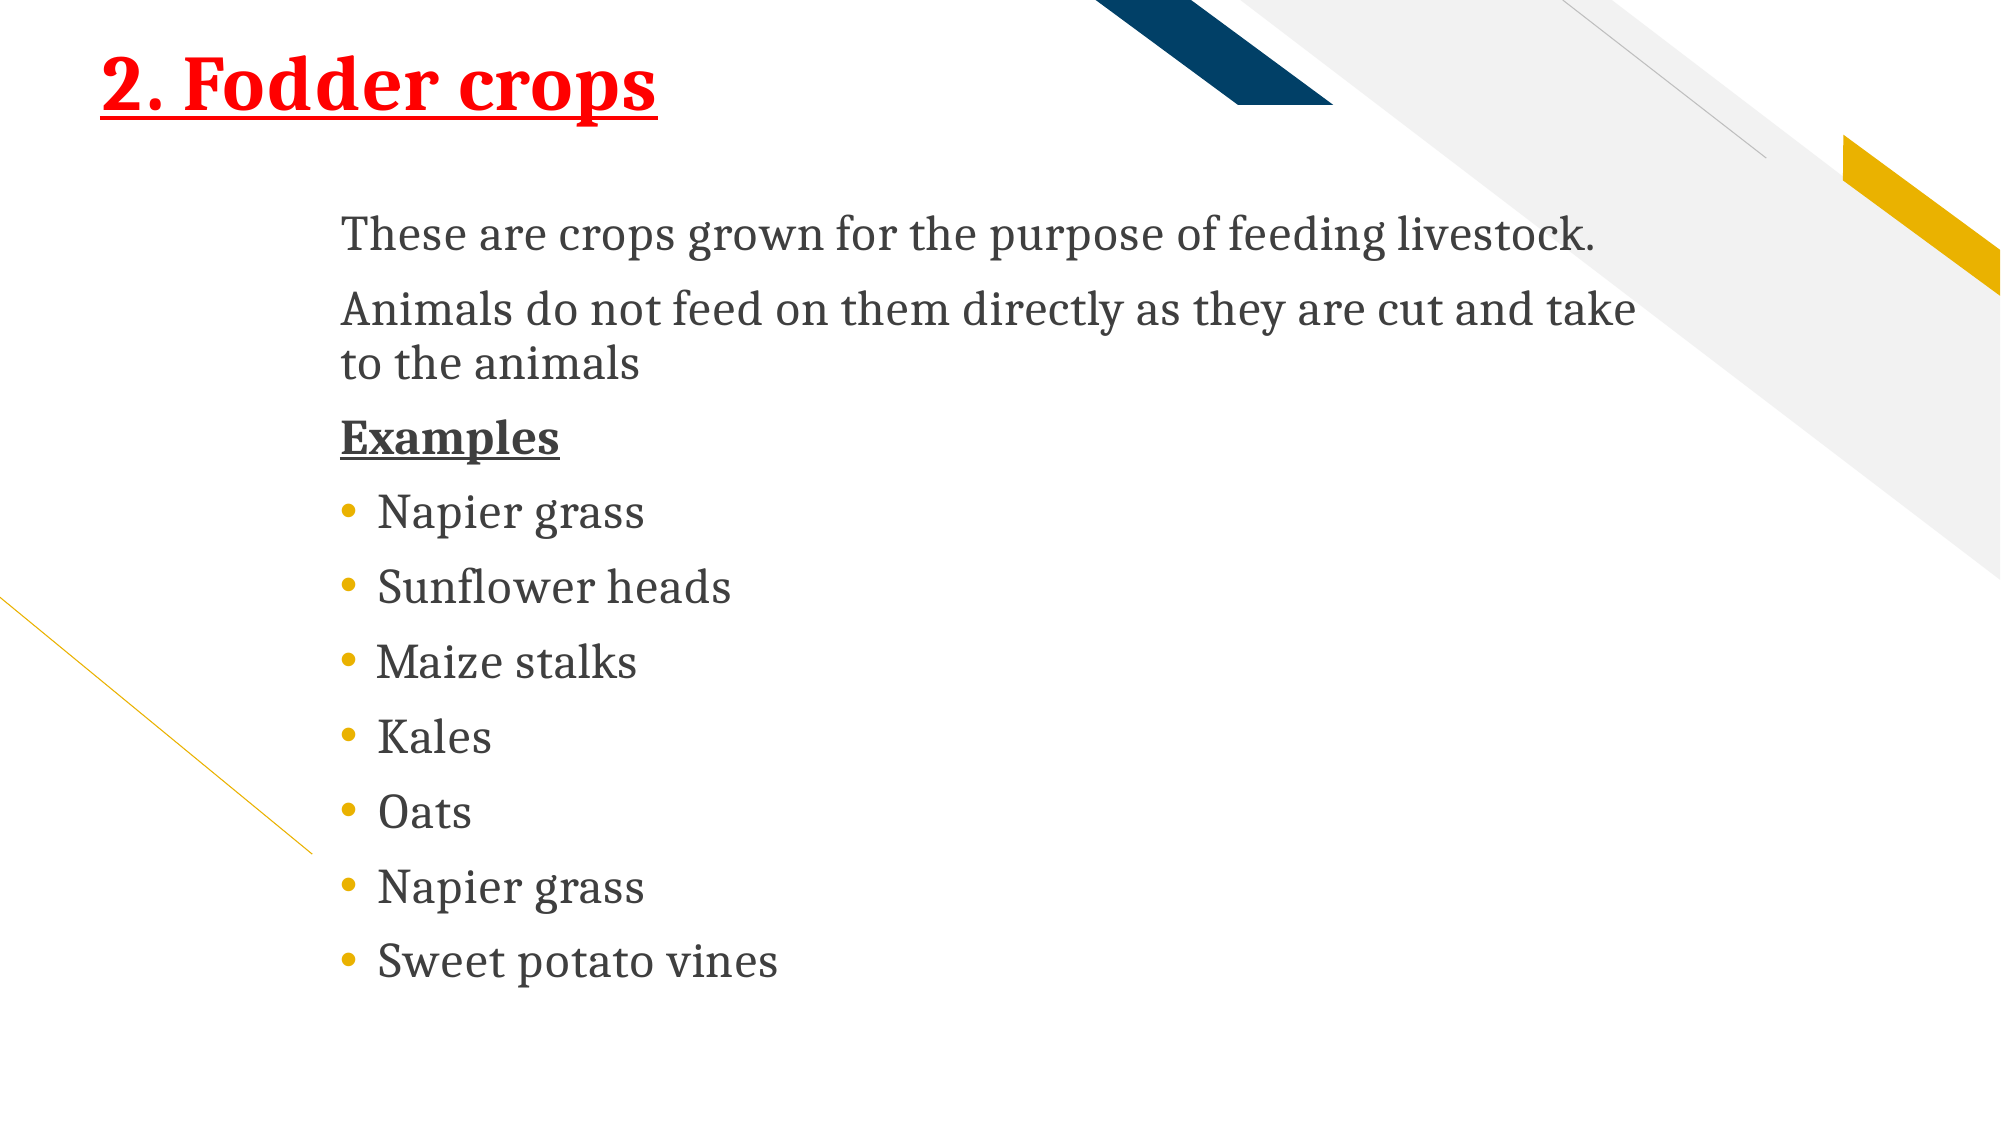

# 2. Fodder crops
These are crops grown for the purpose of feeding livestock.
Animals do not feed on them directly as they are cut and take to the animals
Examples
Napier grass
Sunflower heads
Maize stalks
Kales
Oats
Napier grass
Sweet potato vines